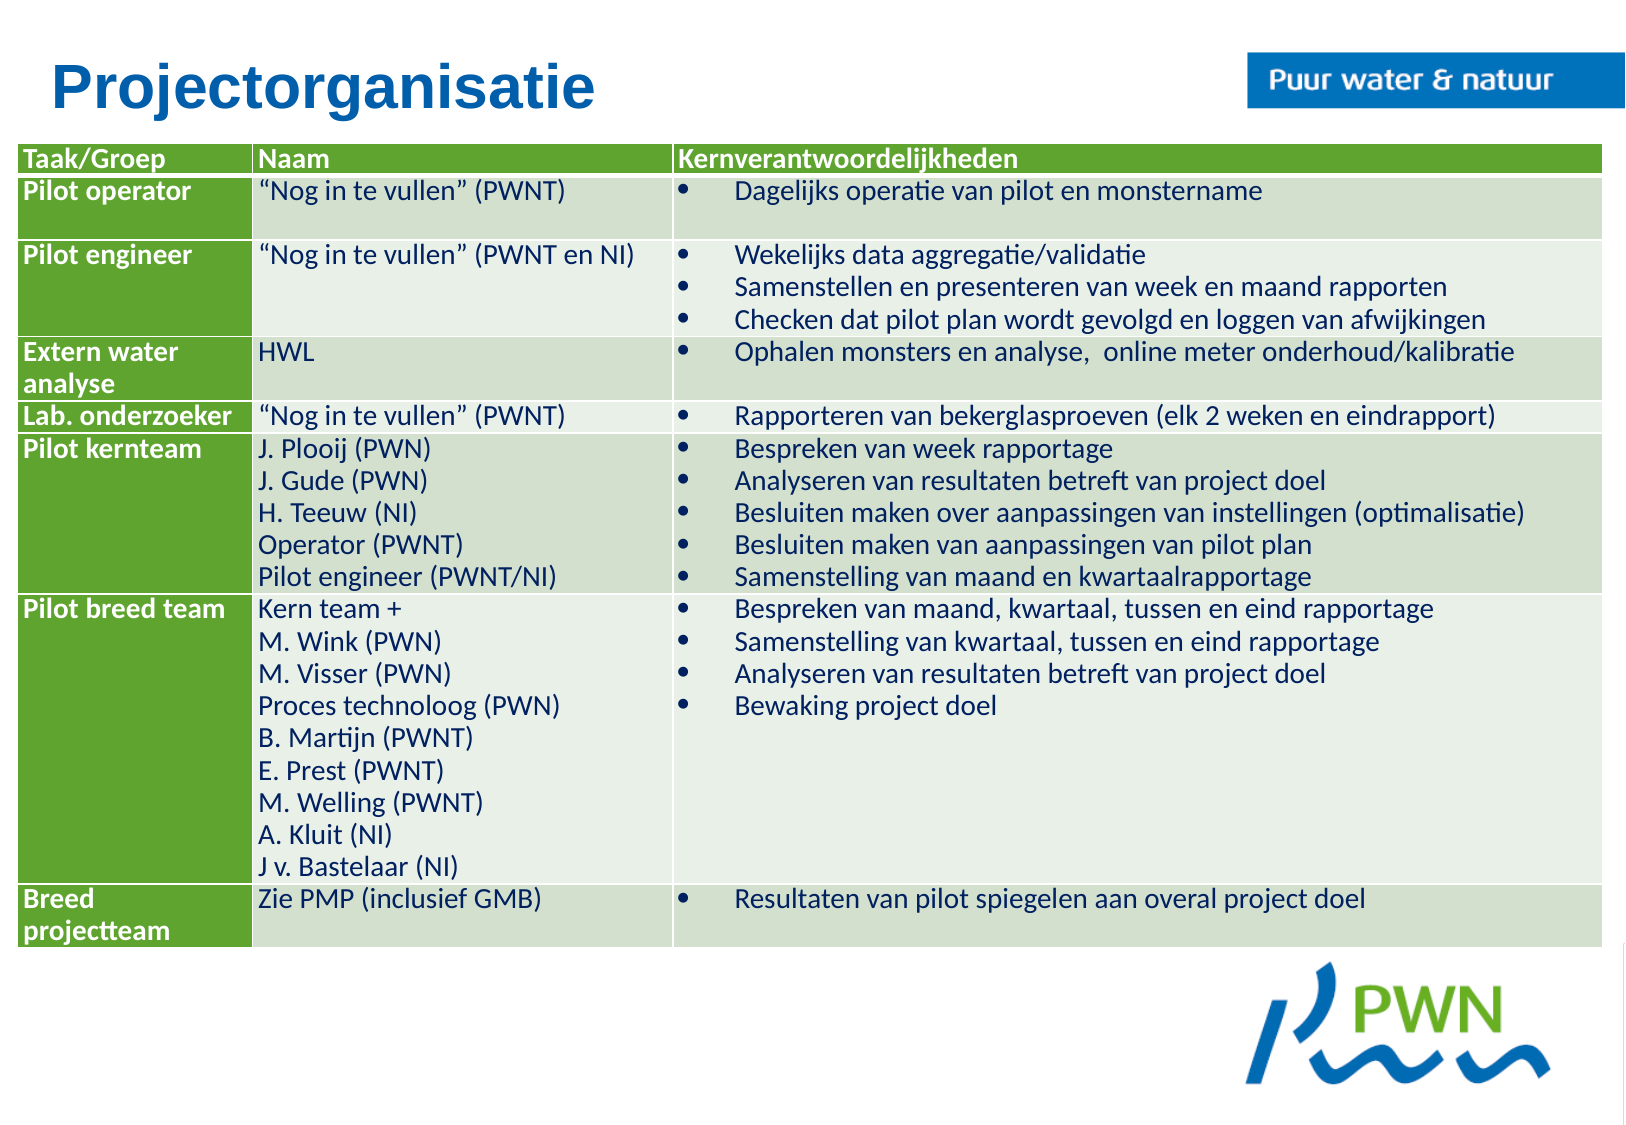

# Projectorganisatie
| Taak/Groep | Naam | Kernverantwoordelijkheden |
| --- | --- | --- |
| Pilot operator | “Nog in te vullen” (PWNT) | Dagelijks operatie van pilot en monstername |
| Pilot engineer | “Nog in te vullen” (PWNT en NI) | Wekelijks data aggregatie/validatie Samenstellen en presenteren van week en maand rapporten Checken dat pilot plan wordt gevolgd en loggen van afwijkingen |
| Extern water analyse | HWL | Ophalen monsters en analyse, online meter onderhoud/kalibratie |
| Lab. onderzoeker | “Nog in te vullen” (PWNT) | Rapporteren van bekerglasproeven (elk 2 weken en eindrapport) |
| Pilot kernteam | J. Plooij (PWN) J. Gude (PWN) H. Teeuw (NI) Operator (PWNT) Pilot engineer (PWNT/NI) | Bespreken van week rapportage Analyseren van resultaten betreft van project doel Besluiten maken over aanpassingen van instellingen (optimalisatie) Besluiten maken van aanpassingen van pilot plan Samenstelling van maand en kwartaalrapportage |
| Pilot breed team | Kern team + M. Wink (PWN) M. Visser (PWN) Proces technoloog (PWN) B. Martijn (PWNT) E. Prest (PWNT) M. Welling (PWNT) A. Kluit (NI) J v. Bastelaar (NI) | Bespreken van maand, kwartaal, tussen en eind rapportage Samenstelling van kwartaal, tussen en eind rapportage Analyseren van resultaten betreft van project doel Bewaking project doel |
| Breed projectteam | Zie PMP (inclusief GMB) | Resultaten van pilot spiegelen aan overal project doel |